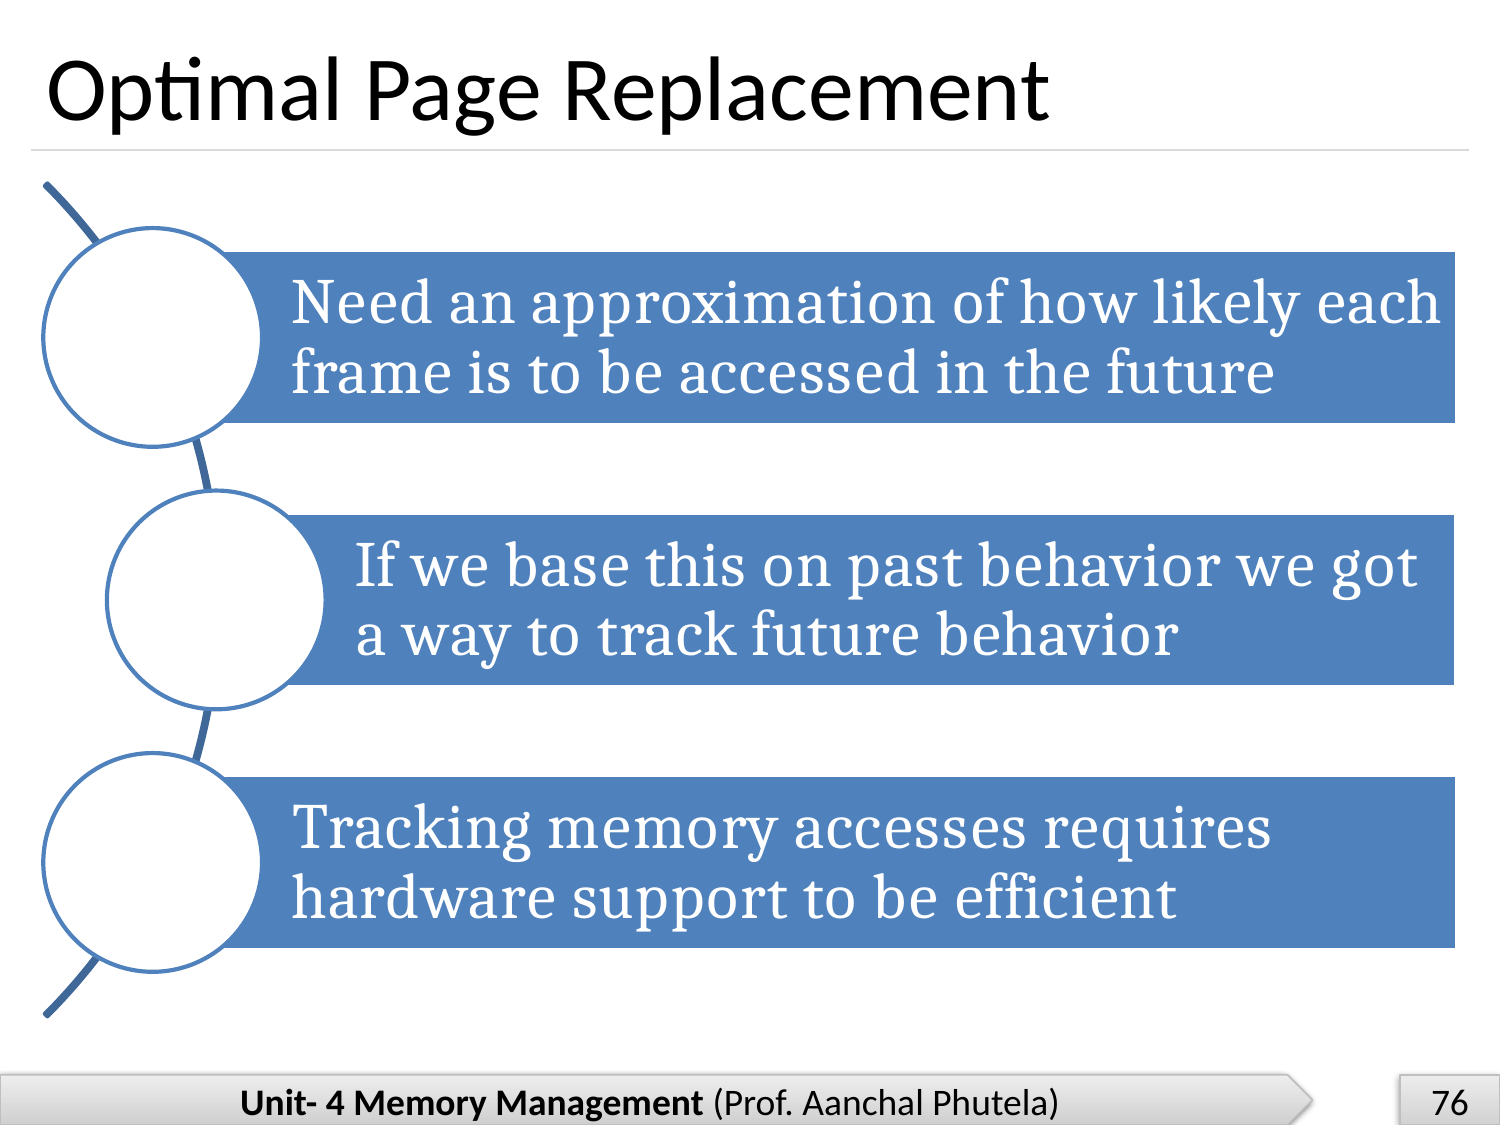

# Optimal Page Replacement
Need an approximation of how likely each frame is to be accessed in the future
If we base this on past behavior we got a way to track future behavior
Tracking memory accesses requires hardware support to be efficient